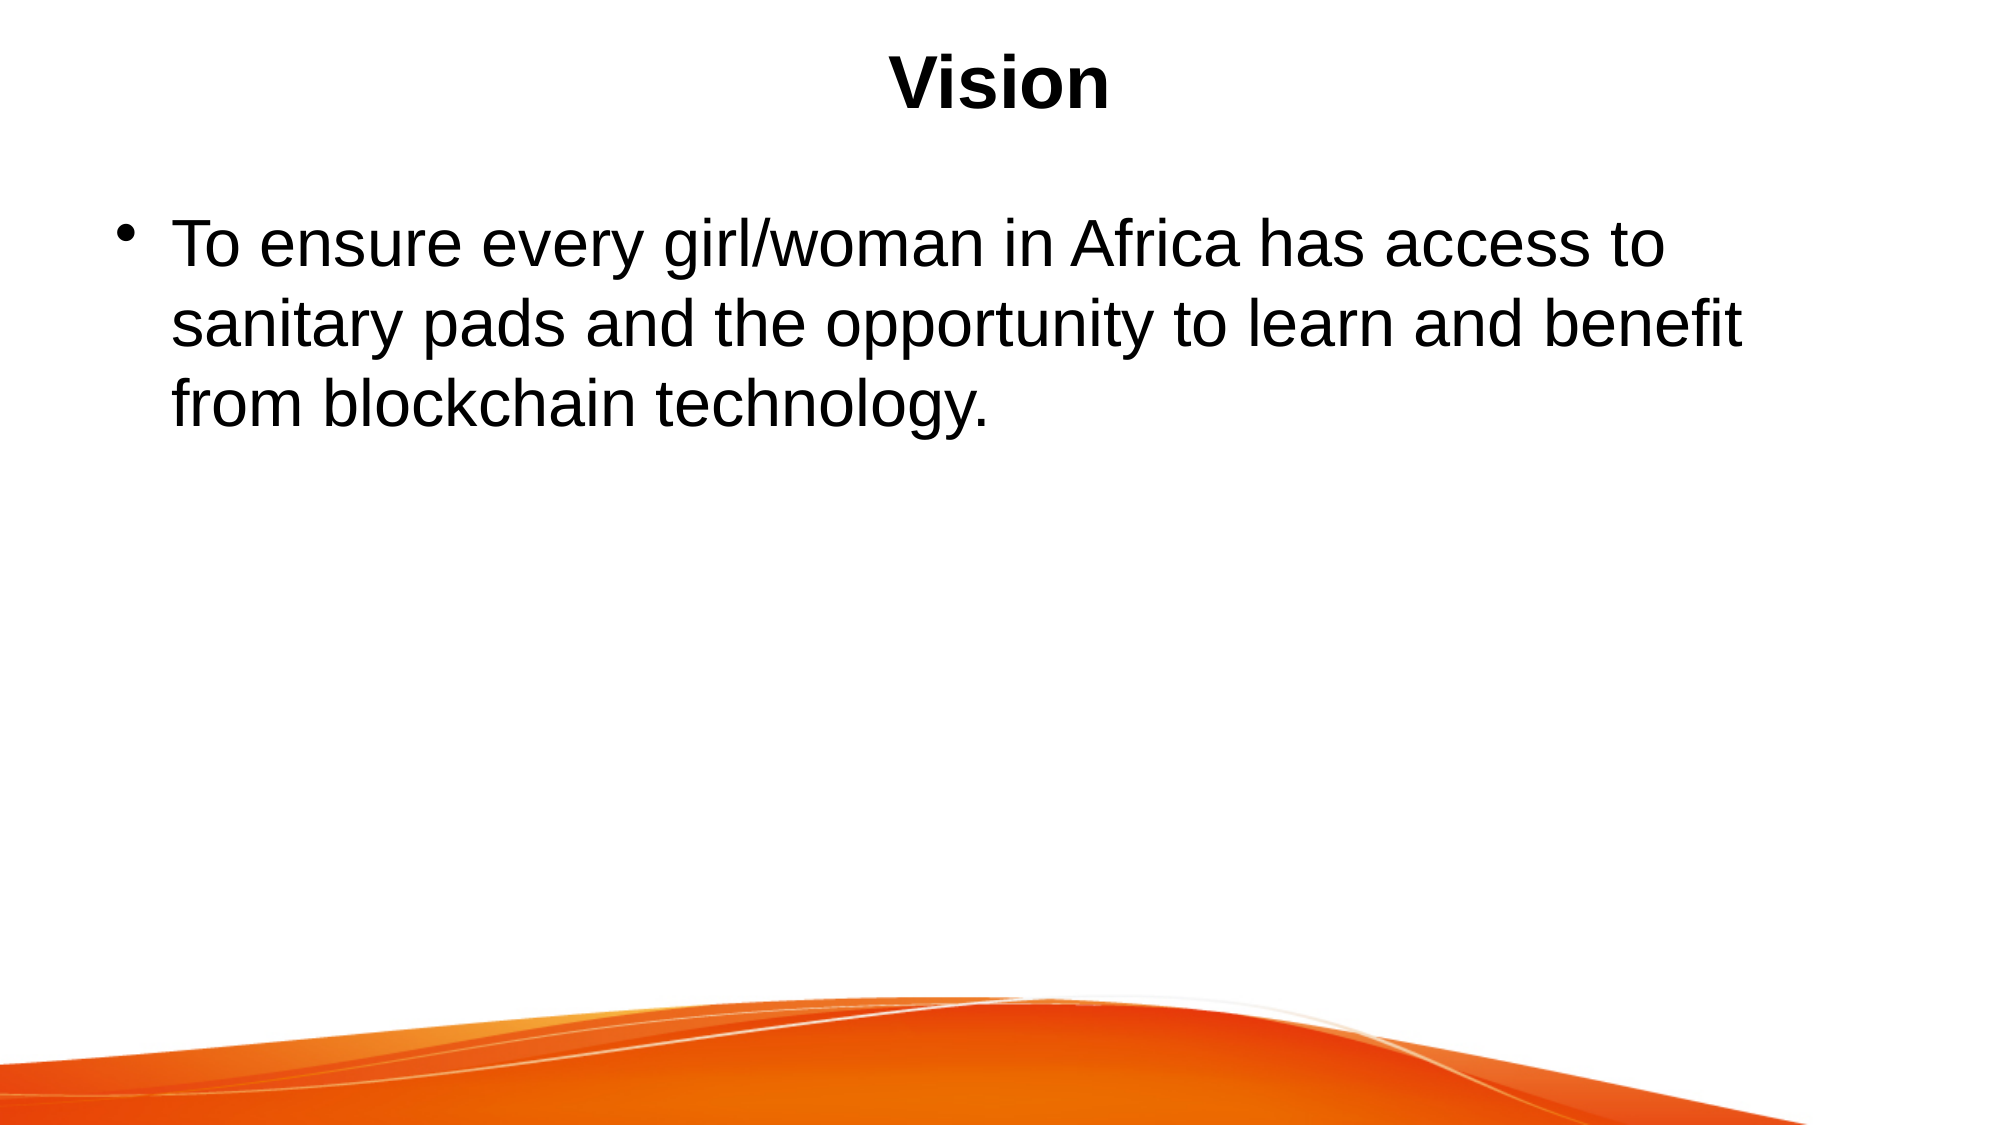

# Vision
To ensure every girl/woman in Africa has access to sanitary pads and the opportunity to learn and benefit from blockchain technology.